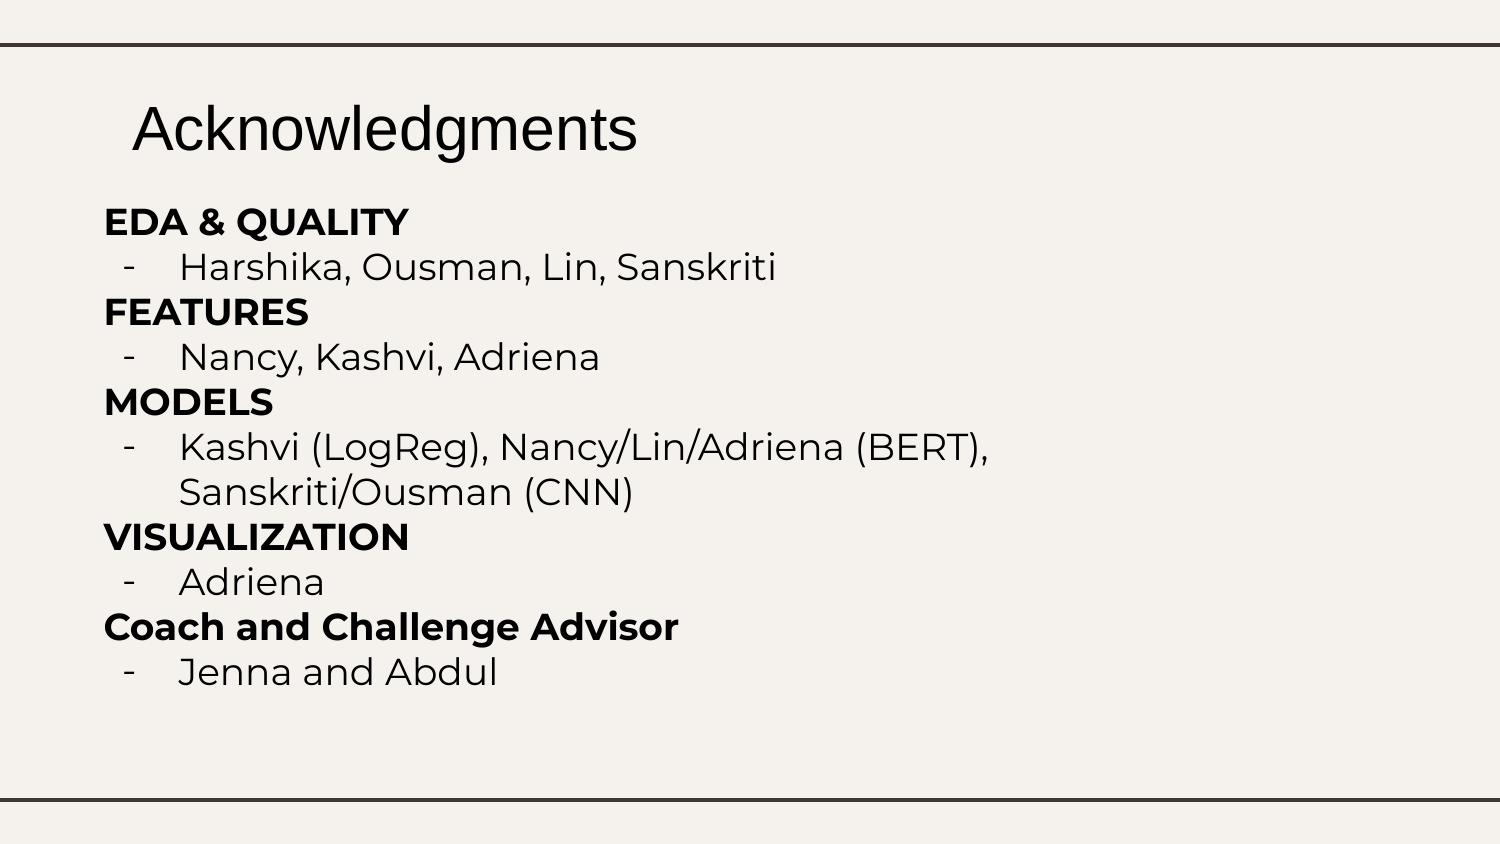

# Acknowledgments
EDA & QUALITY
Harshika, Ousman, Lin, Sanskriti
FEATURES
Nancy, Kashvi, Adriena
MODELS
Kashvi (LogReg), Nancy/Lin/Adriena (BERT), Sanskriti/Ousman (CNN)
VISUALIZATION
Adriena
Coach and Challenge Advisor
Jenna and Abdul